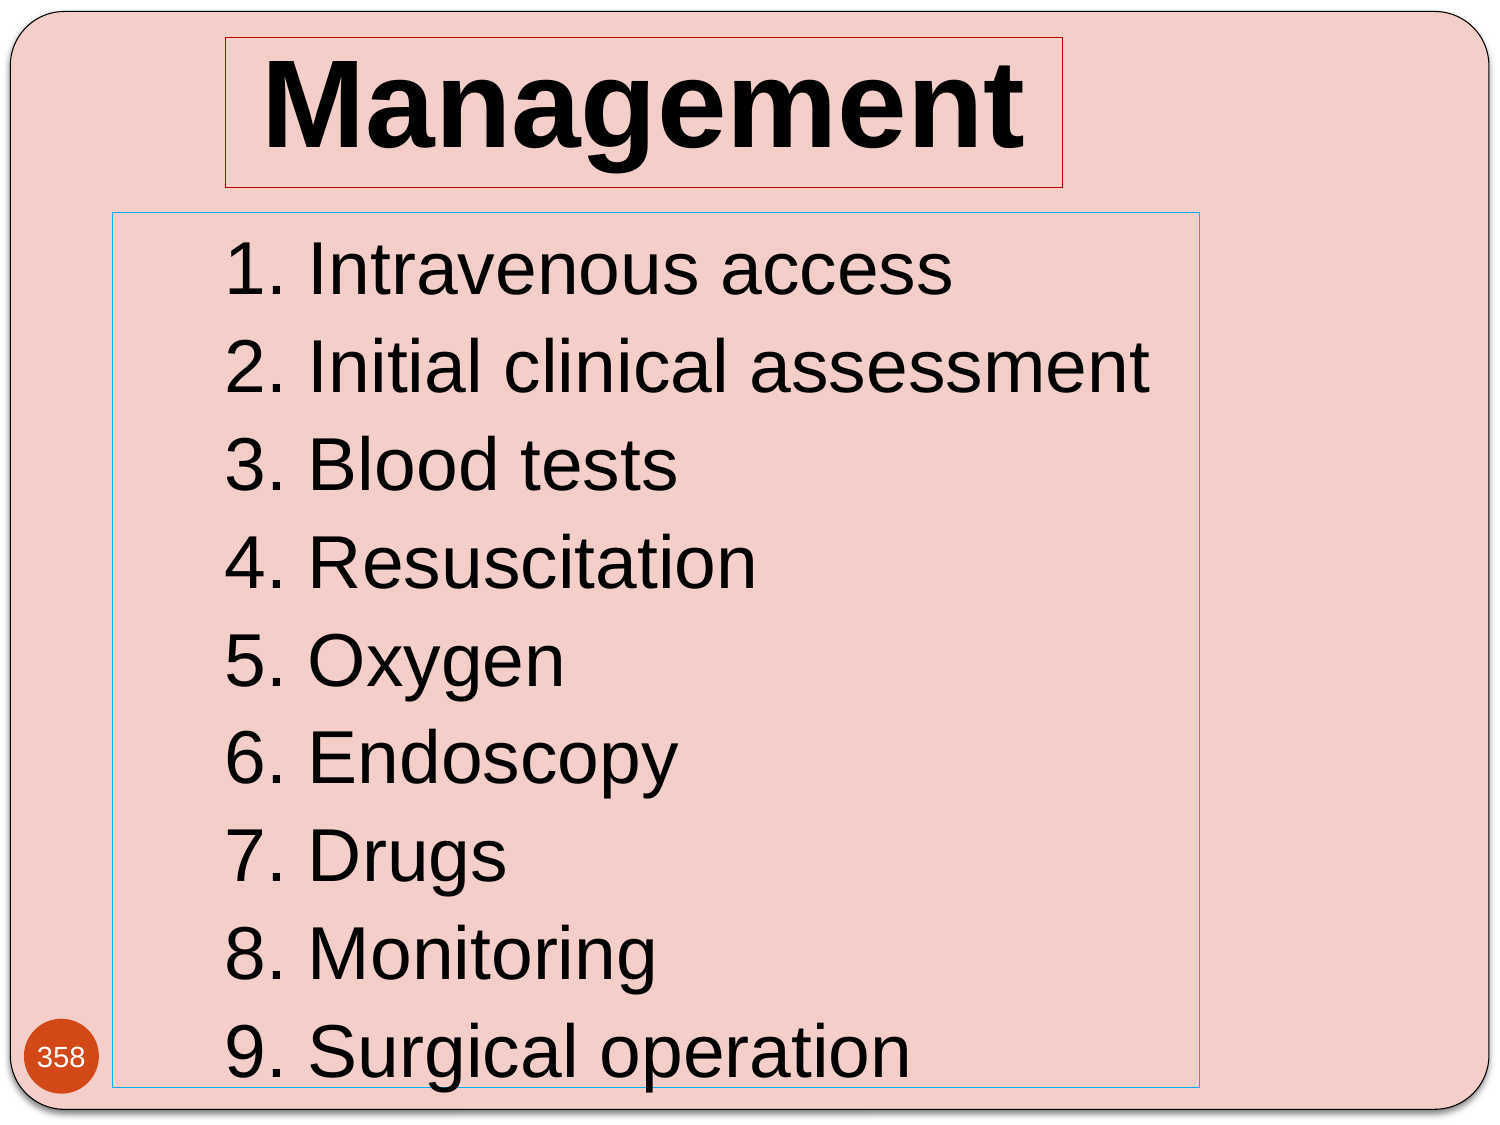

# Management
1. Intravenous access
2. Initial clinical assessment
3. Blood tests
4. Resuscitation
5. Oxygen
6. Endoscopy
7. Drugs
8. Monitoring
9. Surgical operation
358